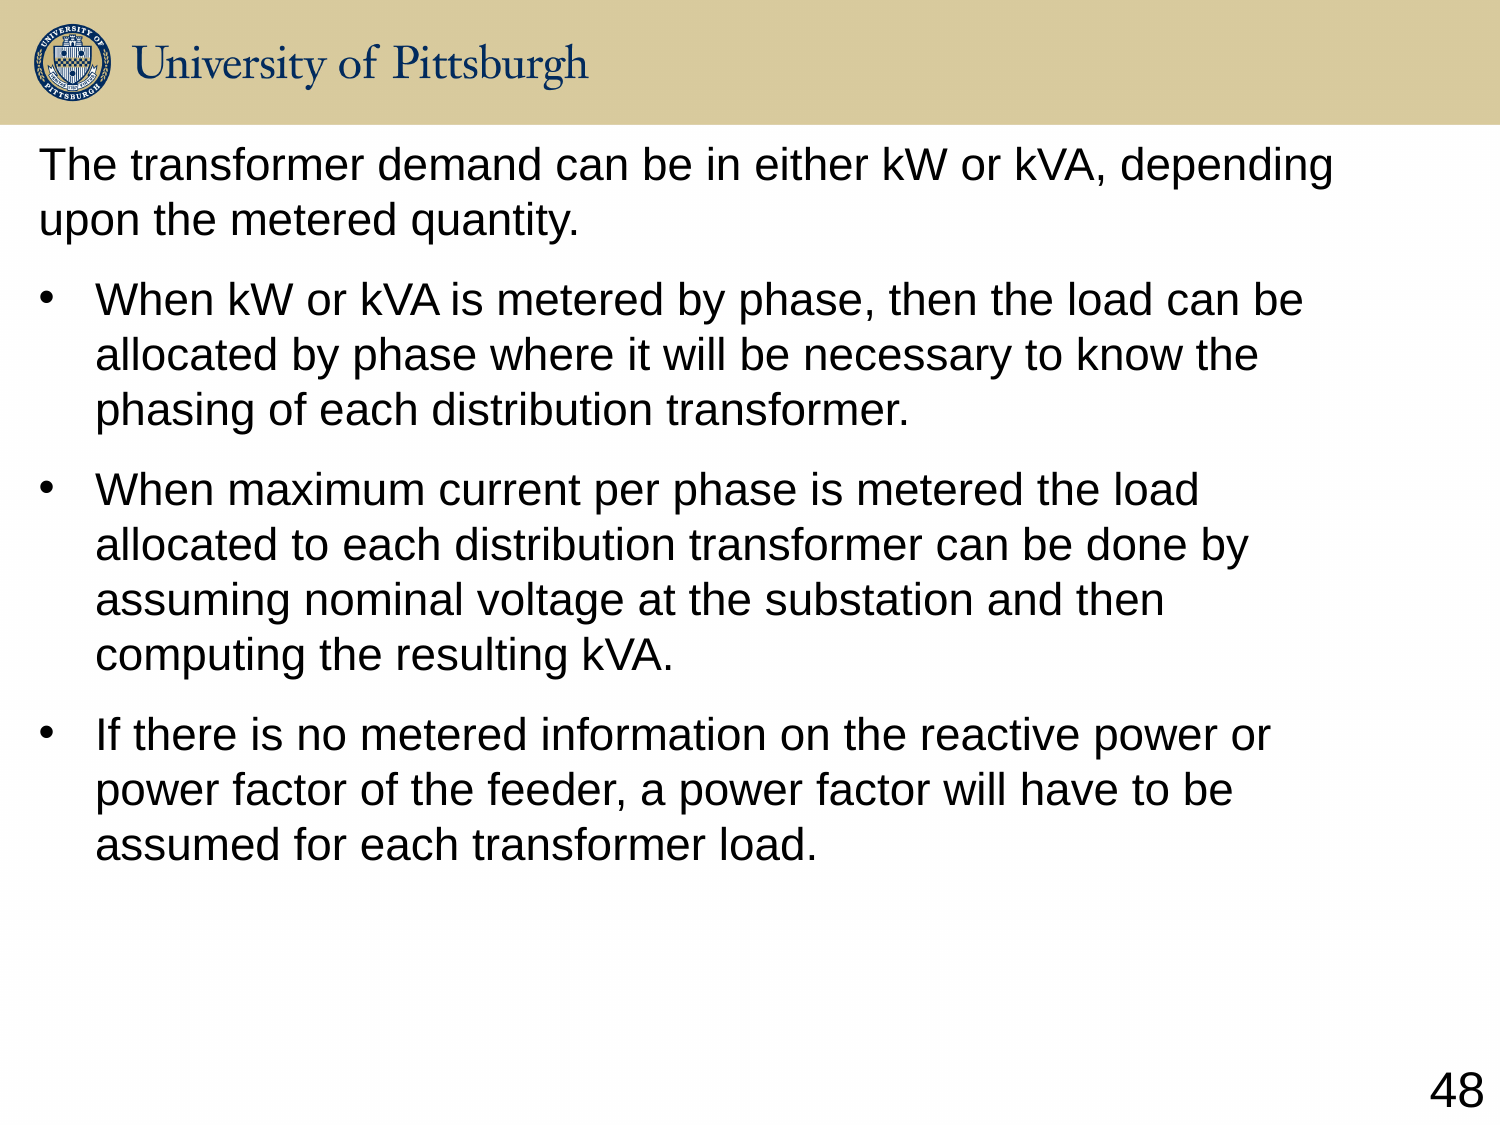

The transformer demand can be in either kW or kVA, depending upon the metered quantity.
When kW or kVA is metered by phase, then the load can be allocated by phase where it will be necessary to know the phasing of each distribution transformer.
When maximum current per phase is metered the load allocated to each distribution transformer can be done by assuming nominal voltage at the substation and then computing the resulting kVA.
If there is no metered information on the reactive power or power factor of the feeder, a power factor will have to be assumed for each transformer load.
48